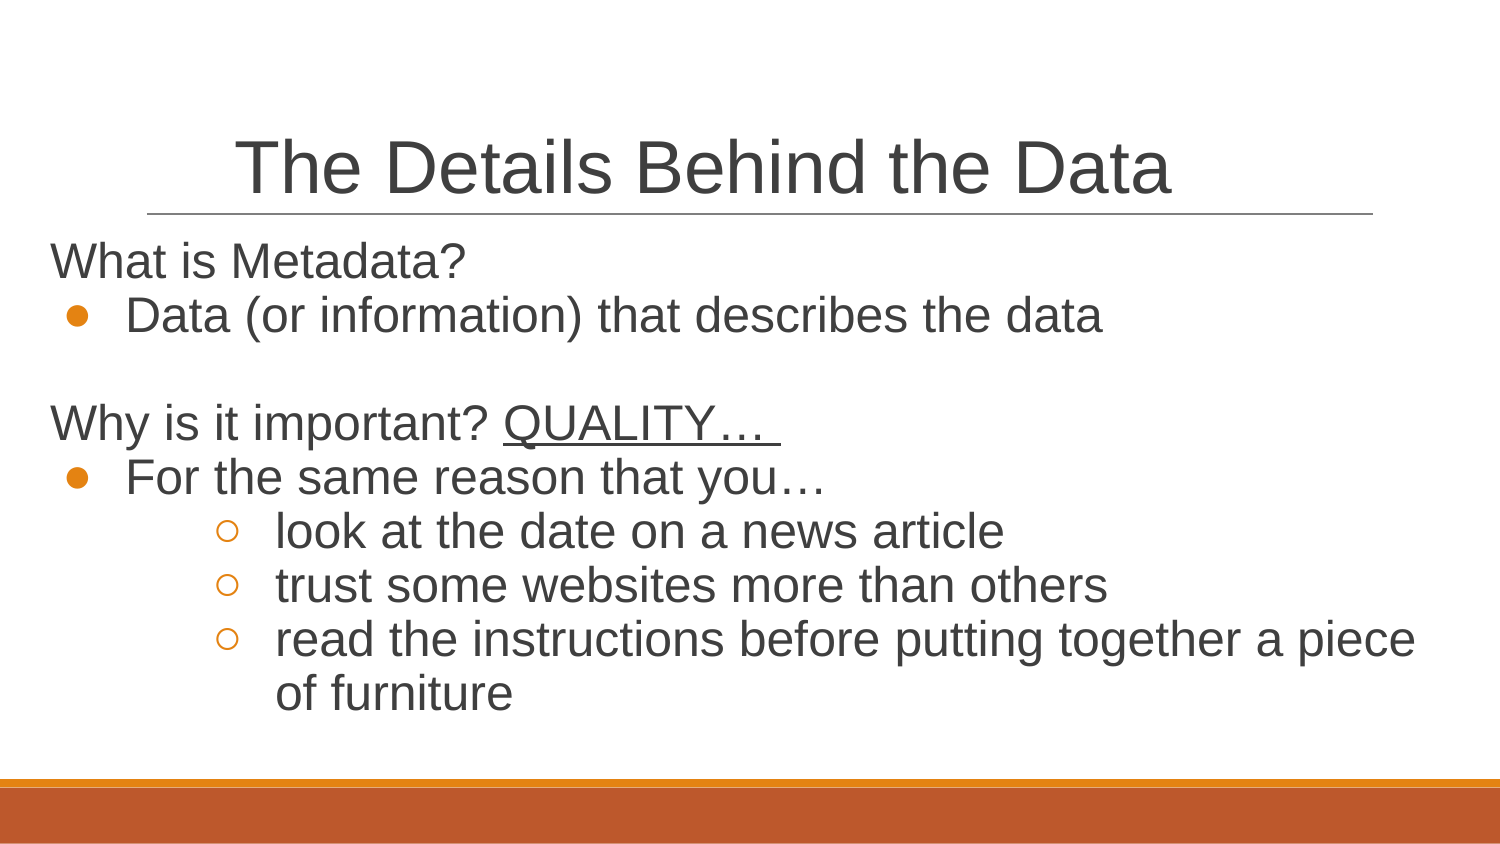

# The Details Behind the Data
What is Metadata?
Data (or information) that describes the data

Why is it important? QUALITY…
For the same reason that you…
look at the date on a news article
trust some websites more than others
read the instructions before putting together a piece of furniture